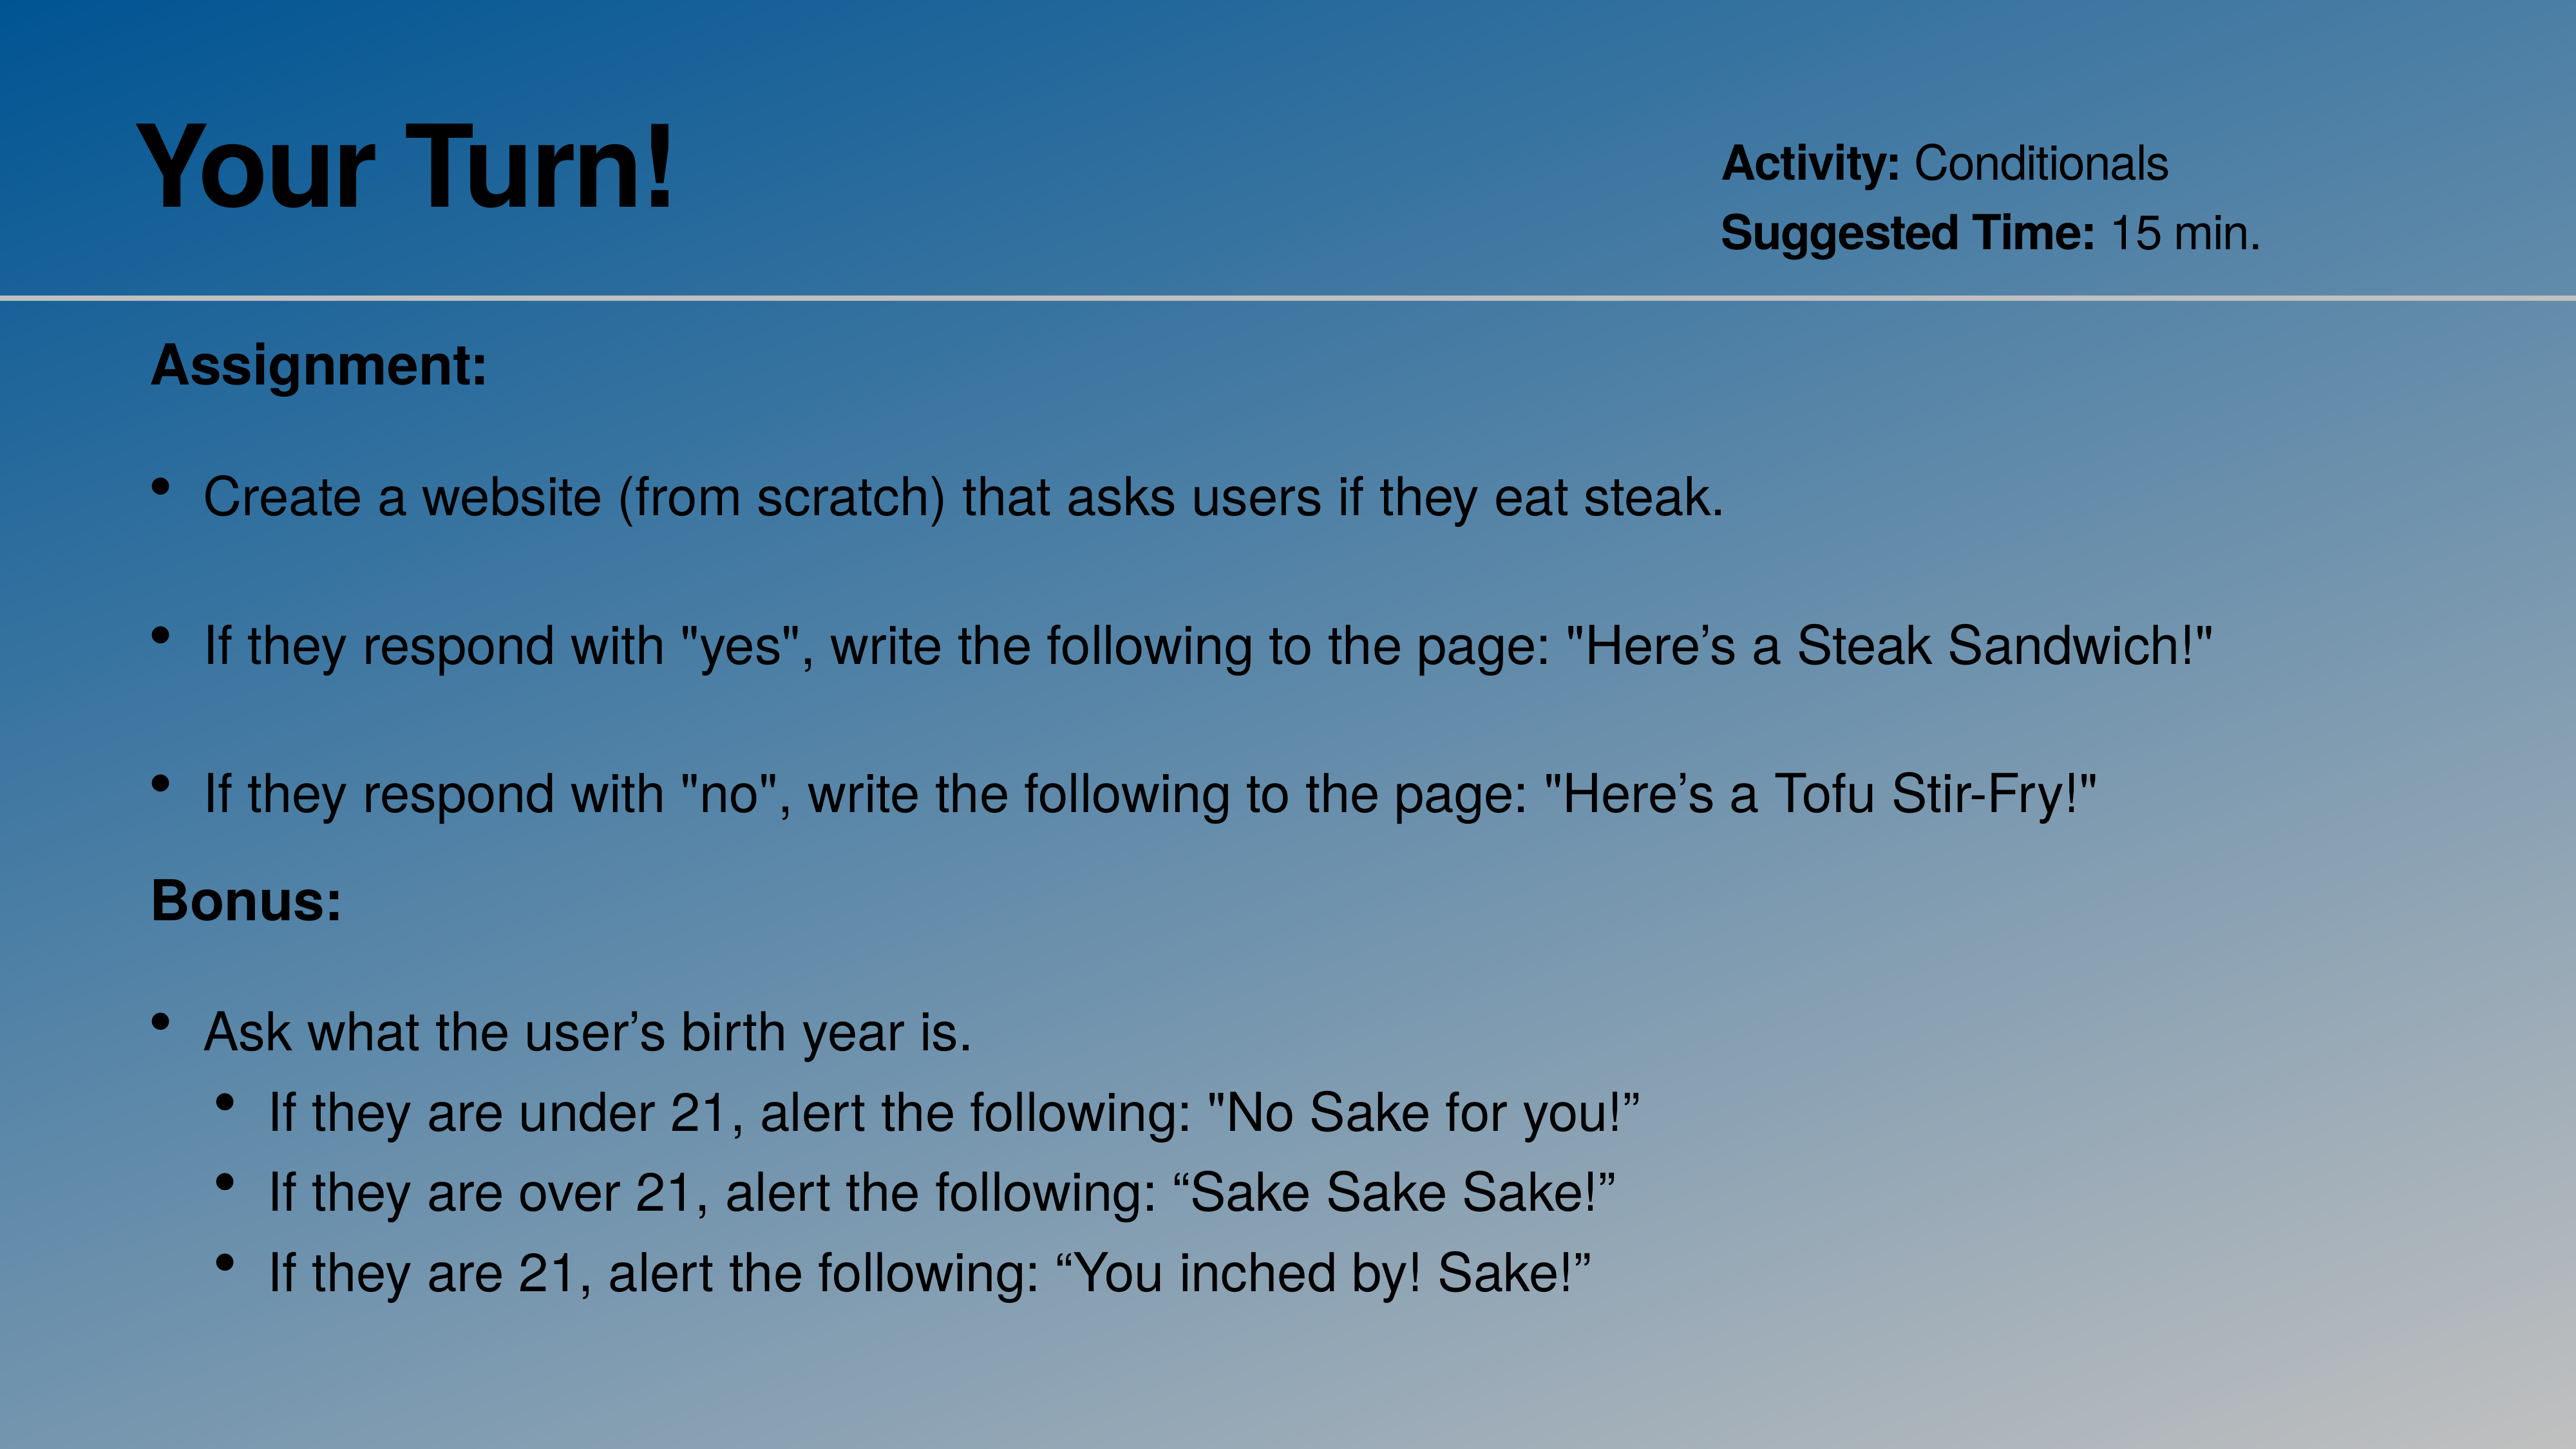

# Your Turn!
Activity: Conditionals
Suggested Time: 15 min.
Assignment:
Create a website (from scratch) that asks users if they eat steak.
If they respond with "yes", write the following to the page: "Here’s a Steak Sandwich!"
If they respond with "no", write the following to the page: "Here’s a Tofu Stir-Fry!"
Bonus:
Ask what the user’s birth year is.
If they are under 21, alert the following: "No Sake for you!”
If they are over 21, alert the following: “Sake Sake Sake!”
If they are 21, alert the following: “You inched by! Sake!”